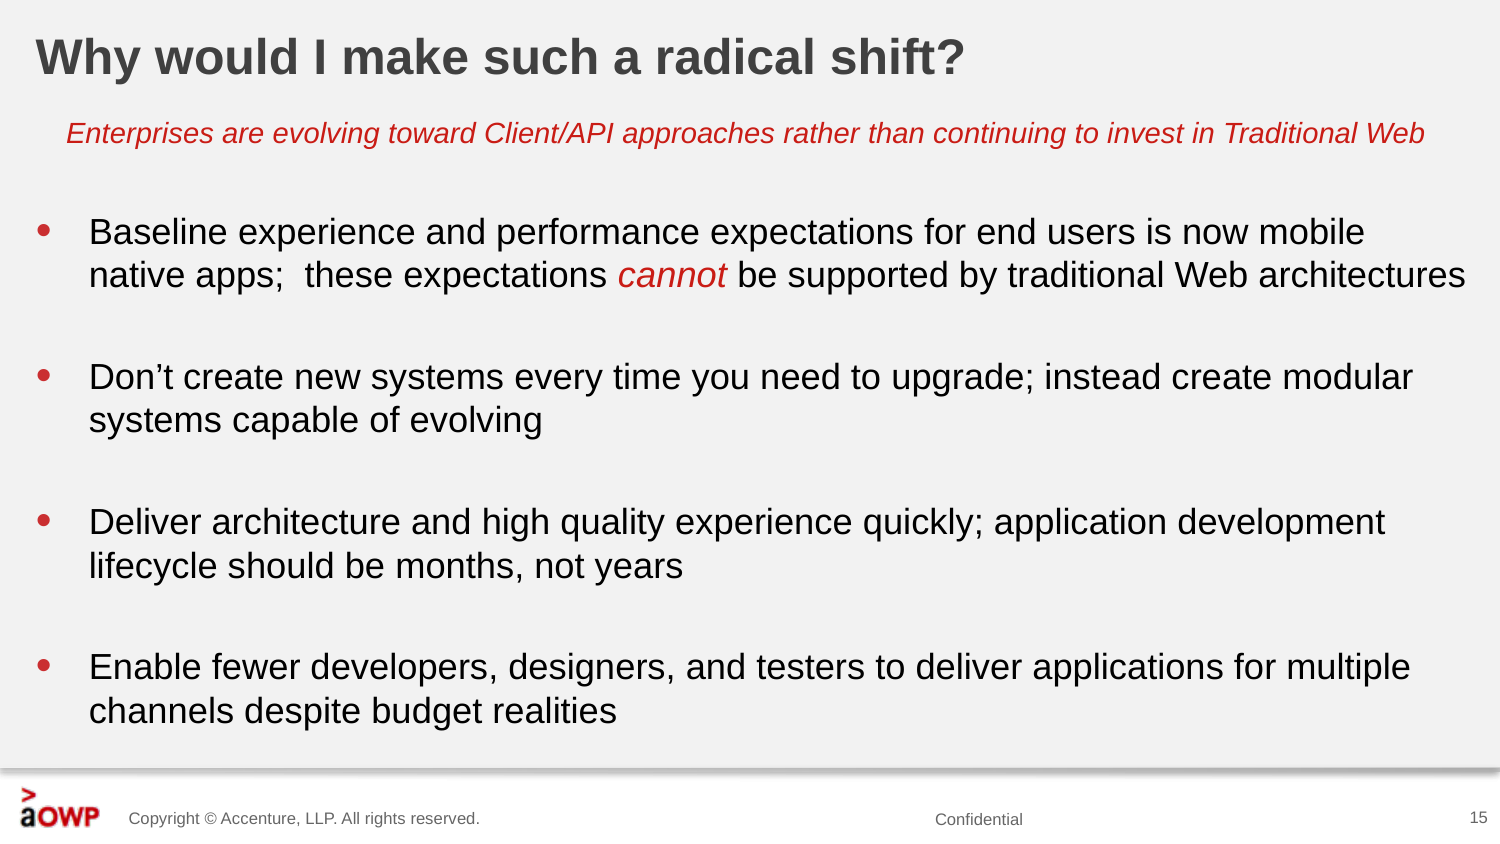

# Why would I make such a radical shift?
Enterprises are evolving toward Client/API approaches rather than continuing to invest in Traditional Web
Baseline experience and performance expectations for end users is now mobile native apps;  these expectations cannot be supported by traditional Web architectures

Don’t create new systems every time you need to upgrade; instead create modular systems capable of evolving

Deliver architecture and high quality experience quickly; application development lifecycle should be months, not years

Enable fewer developers, designers, and testers to deliver applications for multiple channels despite budget realities
15
Confidential